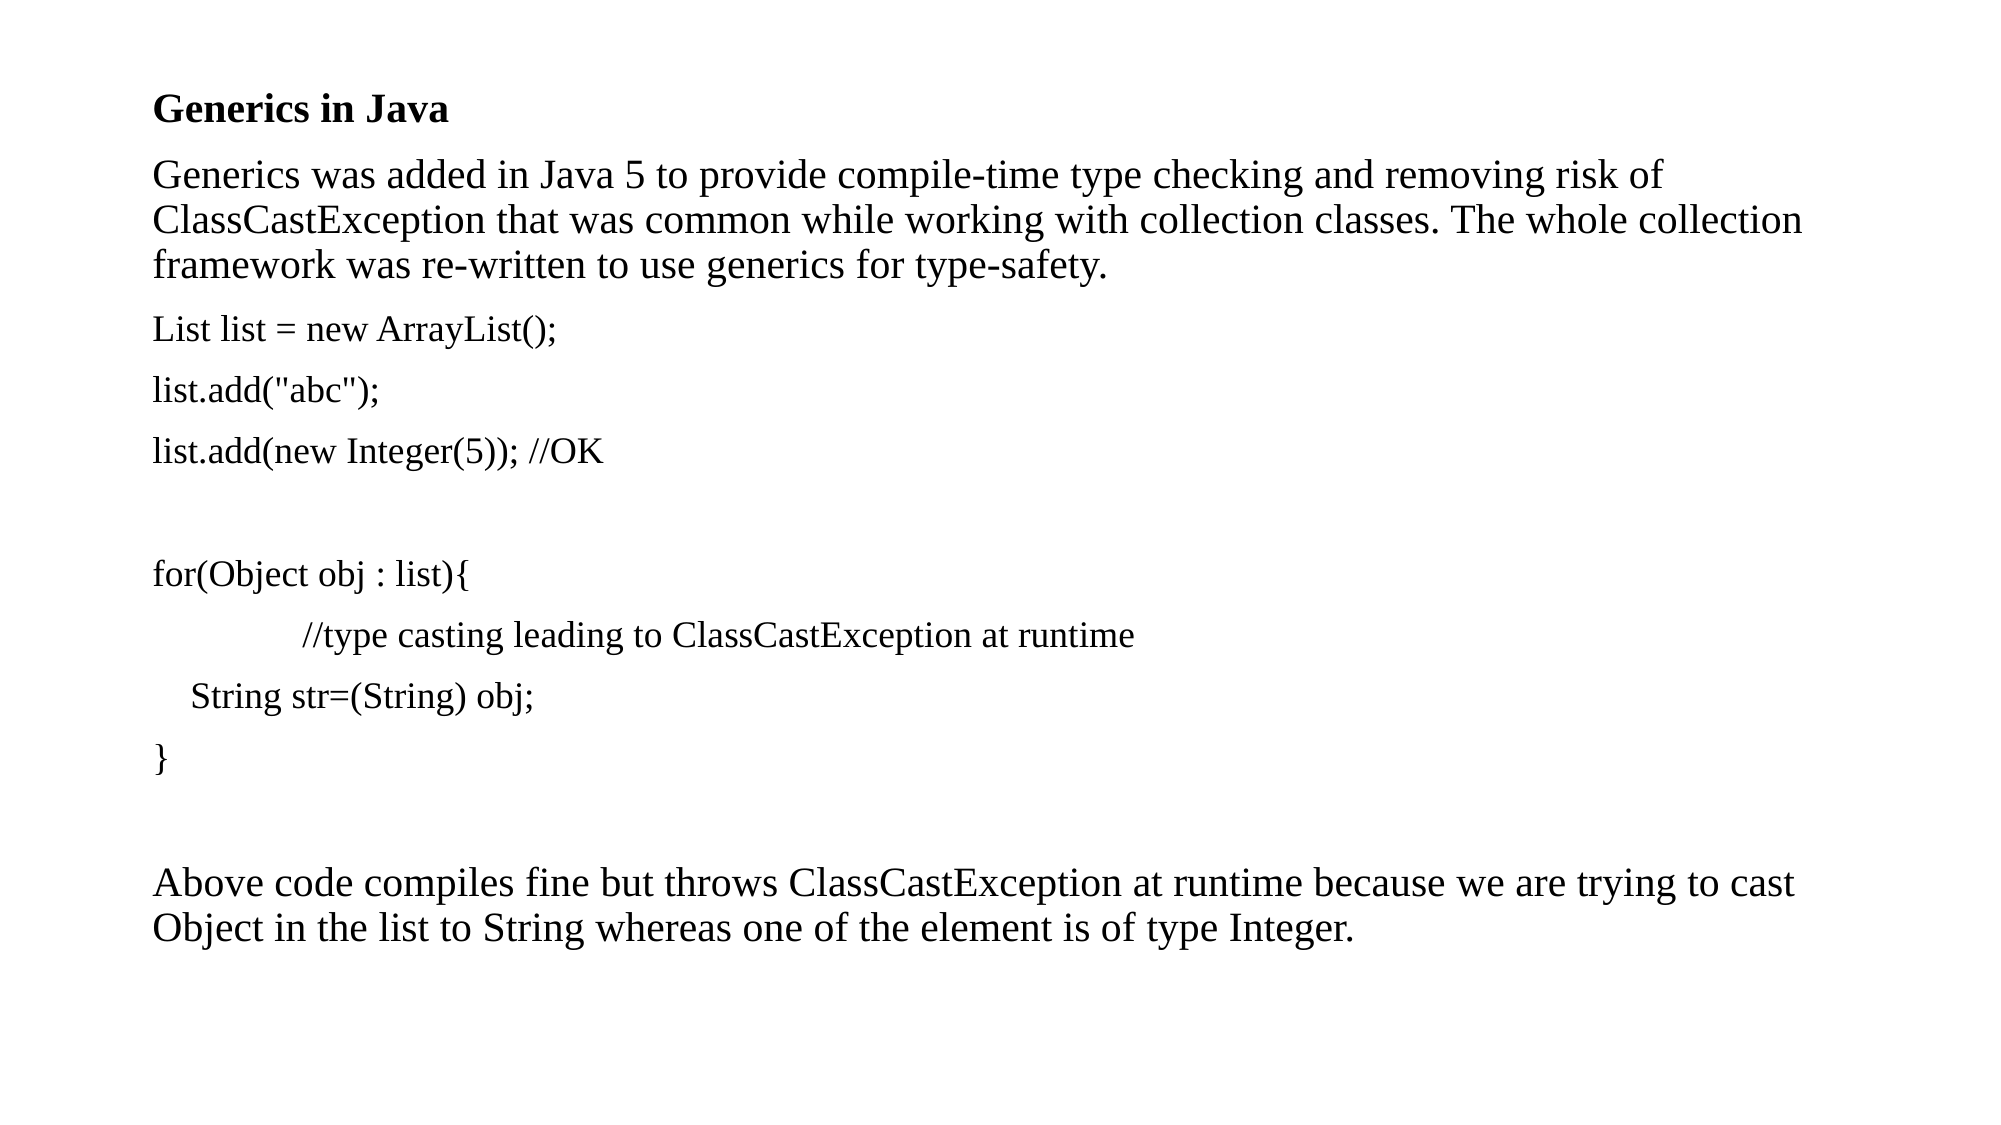

Generics in Java
Generics was added in Java 5 to provide compile-time type checking and removing risk of ClassCastException that was common while working with collection classes. The whole collection framework was re-written to use generics for type-safety.
List list = new ArrayList();
list.add("abc");
list.add(new Integer(5)); //OK

for(Object obj : list){
	//type casting leading to ClassCastException at runtime
    String str=(String) obj;
}

Above code compiles fine but throws ClassCastException at runtime because we are trying to cast Object in the list to String whereas one of the element is of type Integer.